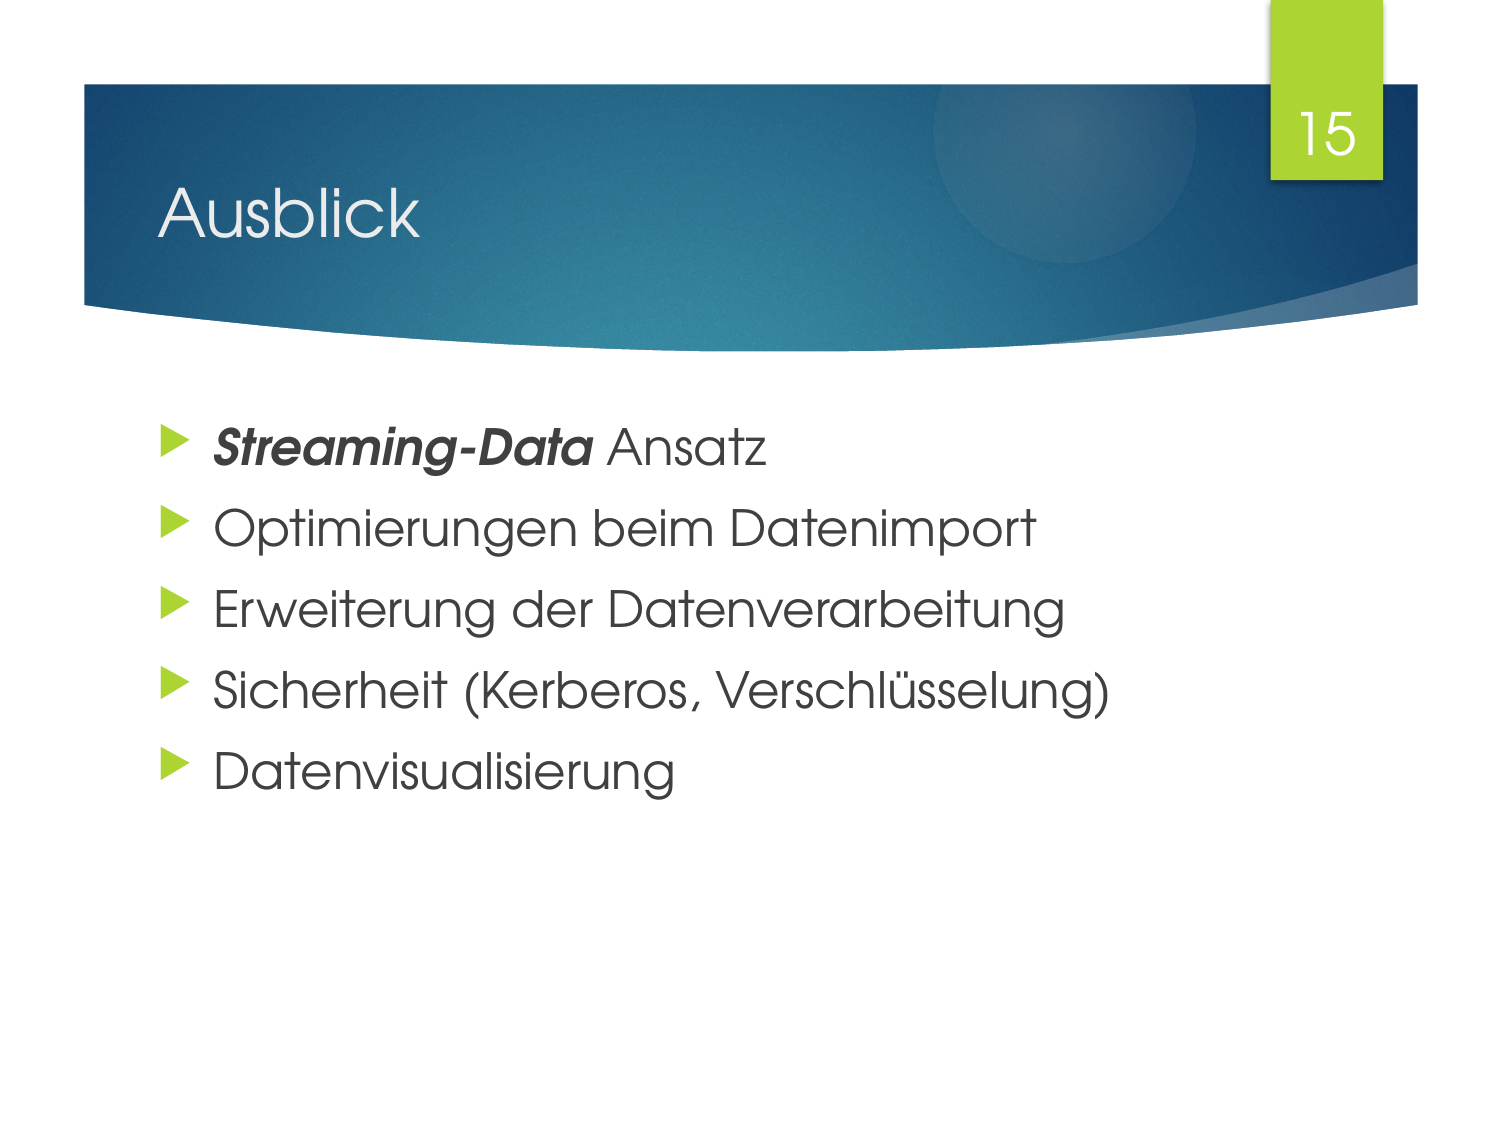

15
# Ausblick
Streaming-Data Ansatz
Optimierungen beim Datenimport
Erweiterung der Datenverarbeitung
Sicherheit (Kerberos, Verschlüsselung)
Datenvisualisierung